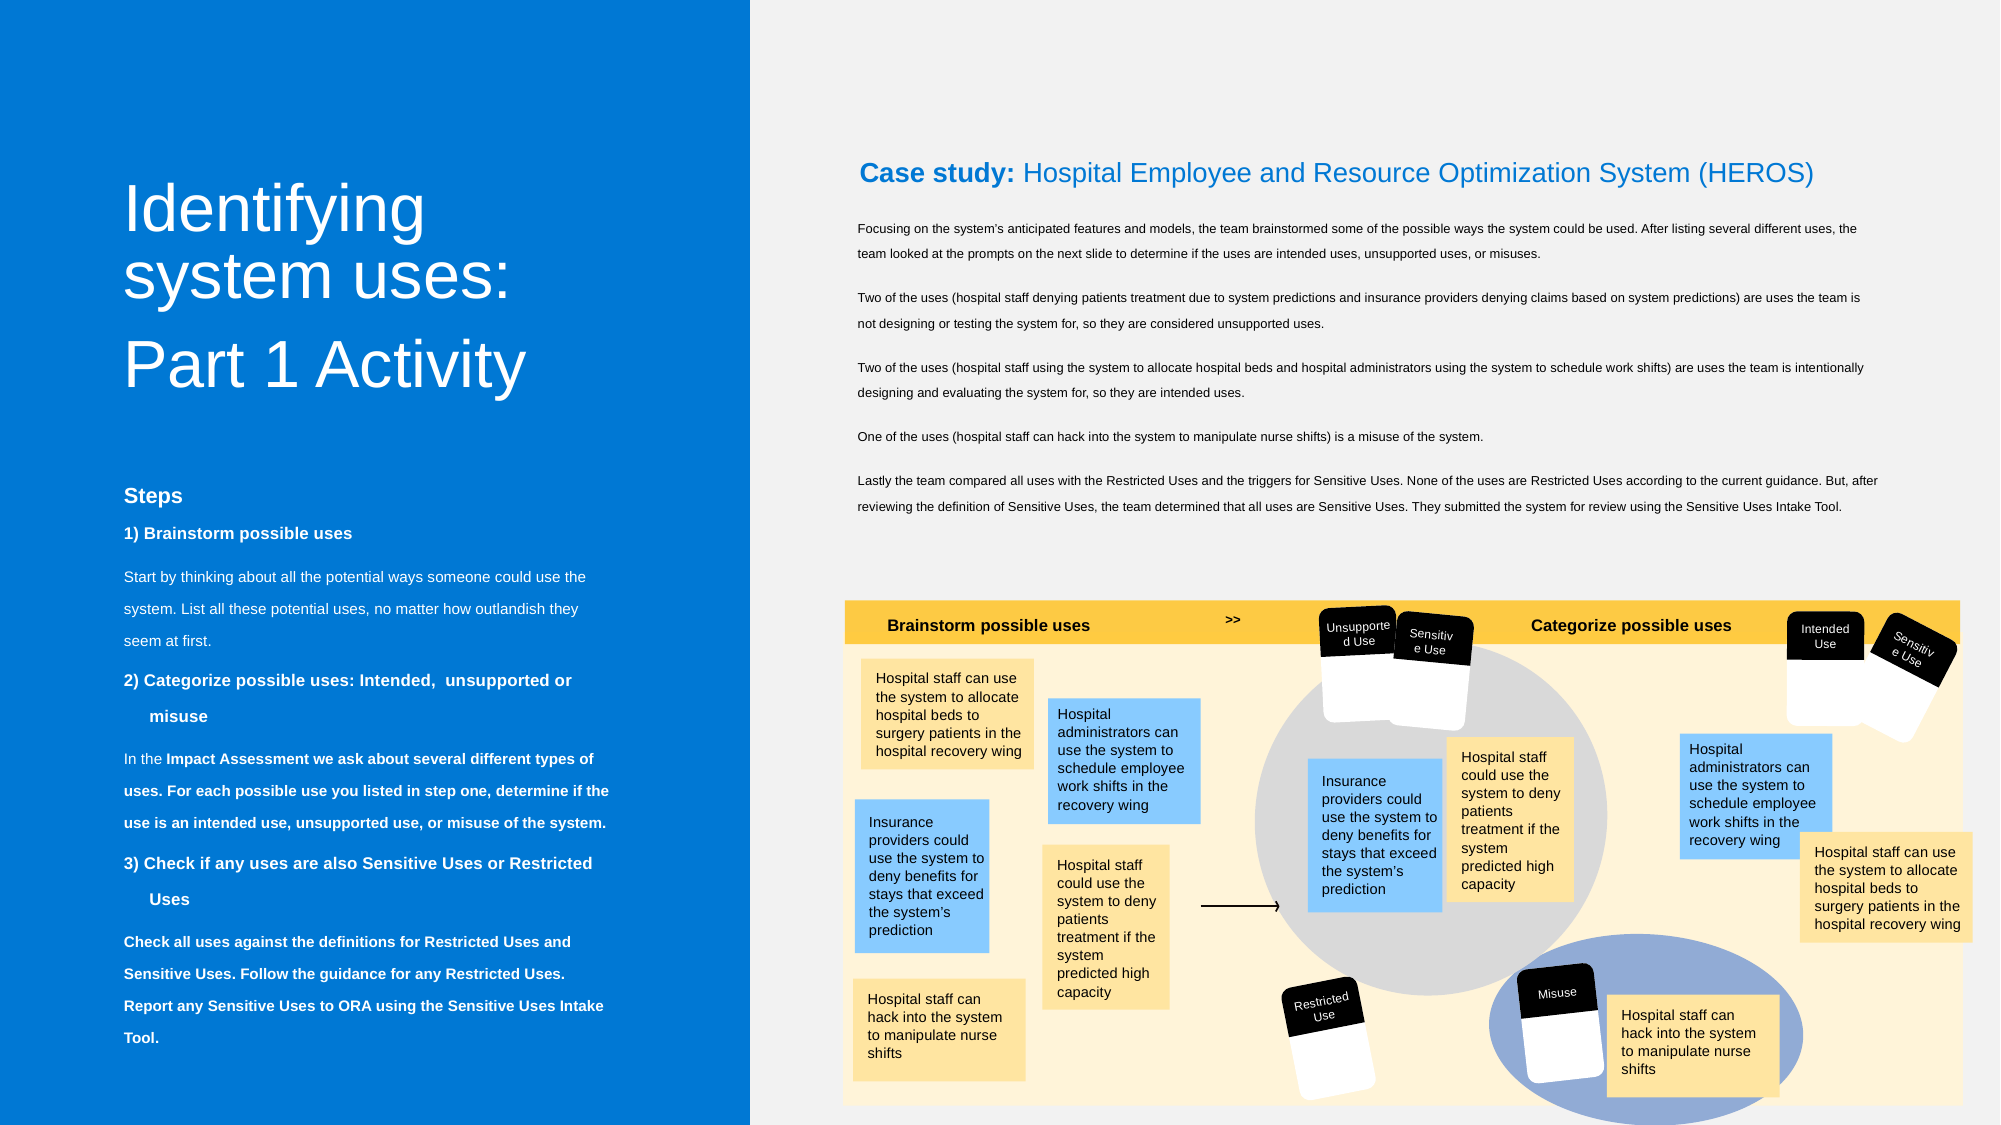

Case study: Hospital Employee and Resource Optimization System (HEROS)
# Identifying system uses:
Part 1 Activity
Focusing on the system’s anticipated features and models, the team brainstormed some of the possible ways the system could be used. After listing several different uses, the team looked at the prompts on the next slide to determine if the uses are intended uses, unsupported uses, or misuses.
Two of the uses (hospital staff denying patients treatment due to system predictions and insurance providers denying claims based on system predictions) are uses the team is not designing or testing the system for, so they are considered unsupported uses.
Two of the uses (hospital staff using the system to allocate hospital beds and hospital administrators using the system to schedule work shifts) are uses the team is intentionally designing and evaluating the system for, so they are intended uses.
One of the uses (hospital staff can hack into the system to manipulate nurse shifts) is a misuse of the system.
Lastly the team compared all uses with the Restricted Uses and the triggers for Sensitive Uses. None of the uses are Restricted Uses according to the current guidance. But, after reviewing the definition of Sensitive Uses, the team determined that all uses are Sensitive Uses. They submitted the system for review using the Sensitive Uses Intake Tool.
Steps
1) Brainstorm possible uses
Start by thinking about all the potential ways someone could use the system. List all these potential uses, no matter how outlandish they seem at first.
2) Categorize possible uses: Intended,  unsupported or misuse
In the Impact Assessment we ask about several different types of uses. For each possible use you listed in step one, determine if the use is an intended use, unsupported use, or misuse of the system.
3) Check if any uses are also Sensitive Uses or Restricted Uses
Check all uses against the definitions for Restricted Uses and Sensitive Uses. Follow the guidance for any Restricted Uses. Report any Sensitive Uses to ORA using the Sensitive Uses Intake Tool.

Unsupported Use

Intended Use

Sensitive Use
Brainstorm possible uses
Categorize possible uses

Sensitive Use
Hospital staff can use the system to allocate hospital beds to surgery patients in the hospital recovery wing

Hospital administrators can use the system to schedule employee work shifts in the recovery wing
Hospital administrators can use the system to schedule employee work shifts in the recovery wing
Hospital staff could use the system to deny patients treatment if the system predicted high capacity
Insurance providers could use the system to deny benefits for stays that exceed the system’s prediction
Insurance providers could use the system to deny benefits for stays that exceed the system’s prediction
Hospital staff can use the system to allocate hospital beds to surgery patients in the hospital recovery wing

Hospital staff could use the system to deny patients treatment if the system predicted high capacity

Misuse

Restricted Use
Hospital staff can hack into the system to manipulate nurse shifts
Hospital staff can hack into the system to manipulate nurse shifts
>>